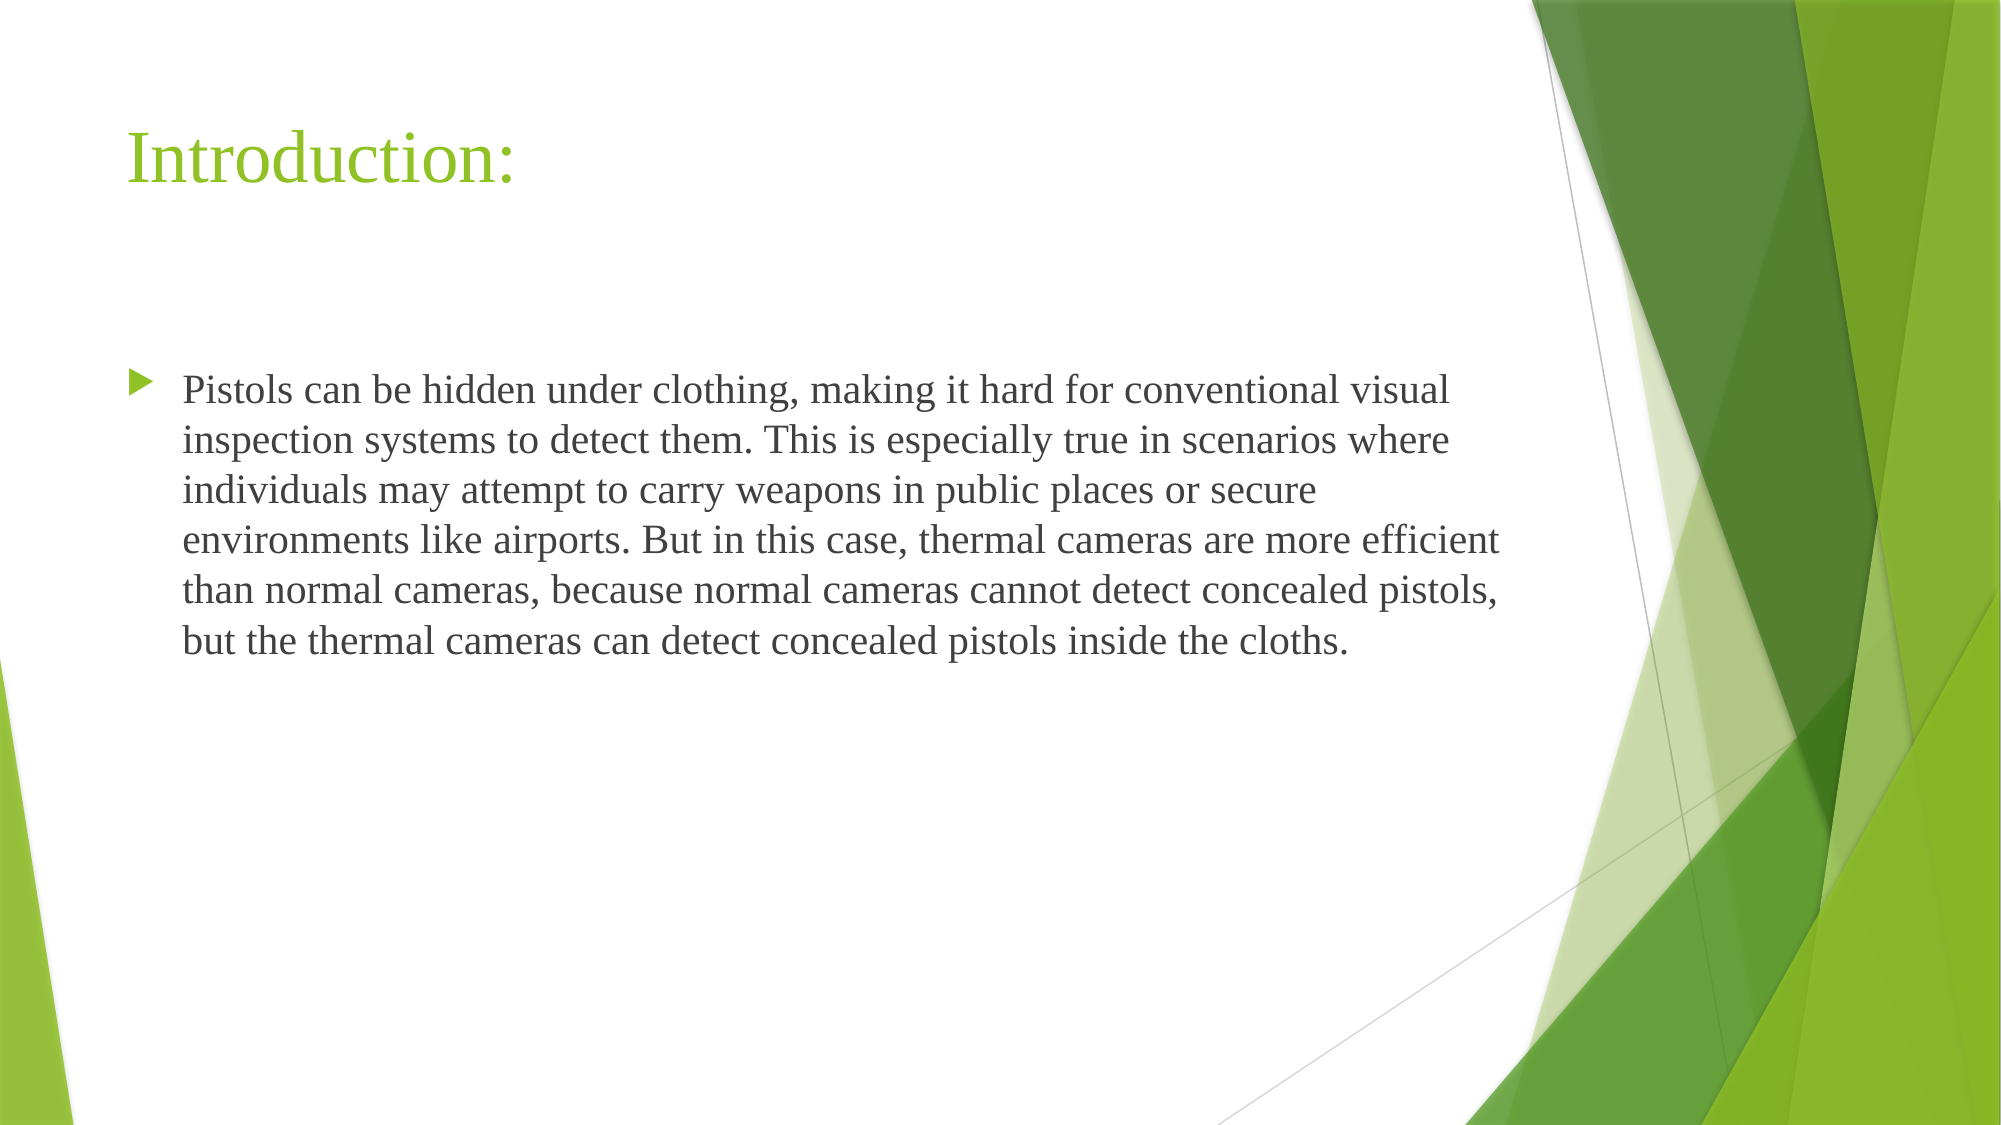

# Introduction:
Pistols can be hidden under clothing, making it hard for conventional visual inspection systems to detect them. This is especially true in scenarios where individuals may attempt to carry weapons in public places or secure environments like airports. But in this case, thermal cameras are more efficient than normal cameras, because normal cameras cannot detect concealed pistols, but the thermal cameras can detect concealed pistols inside the cloths.